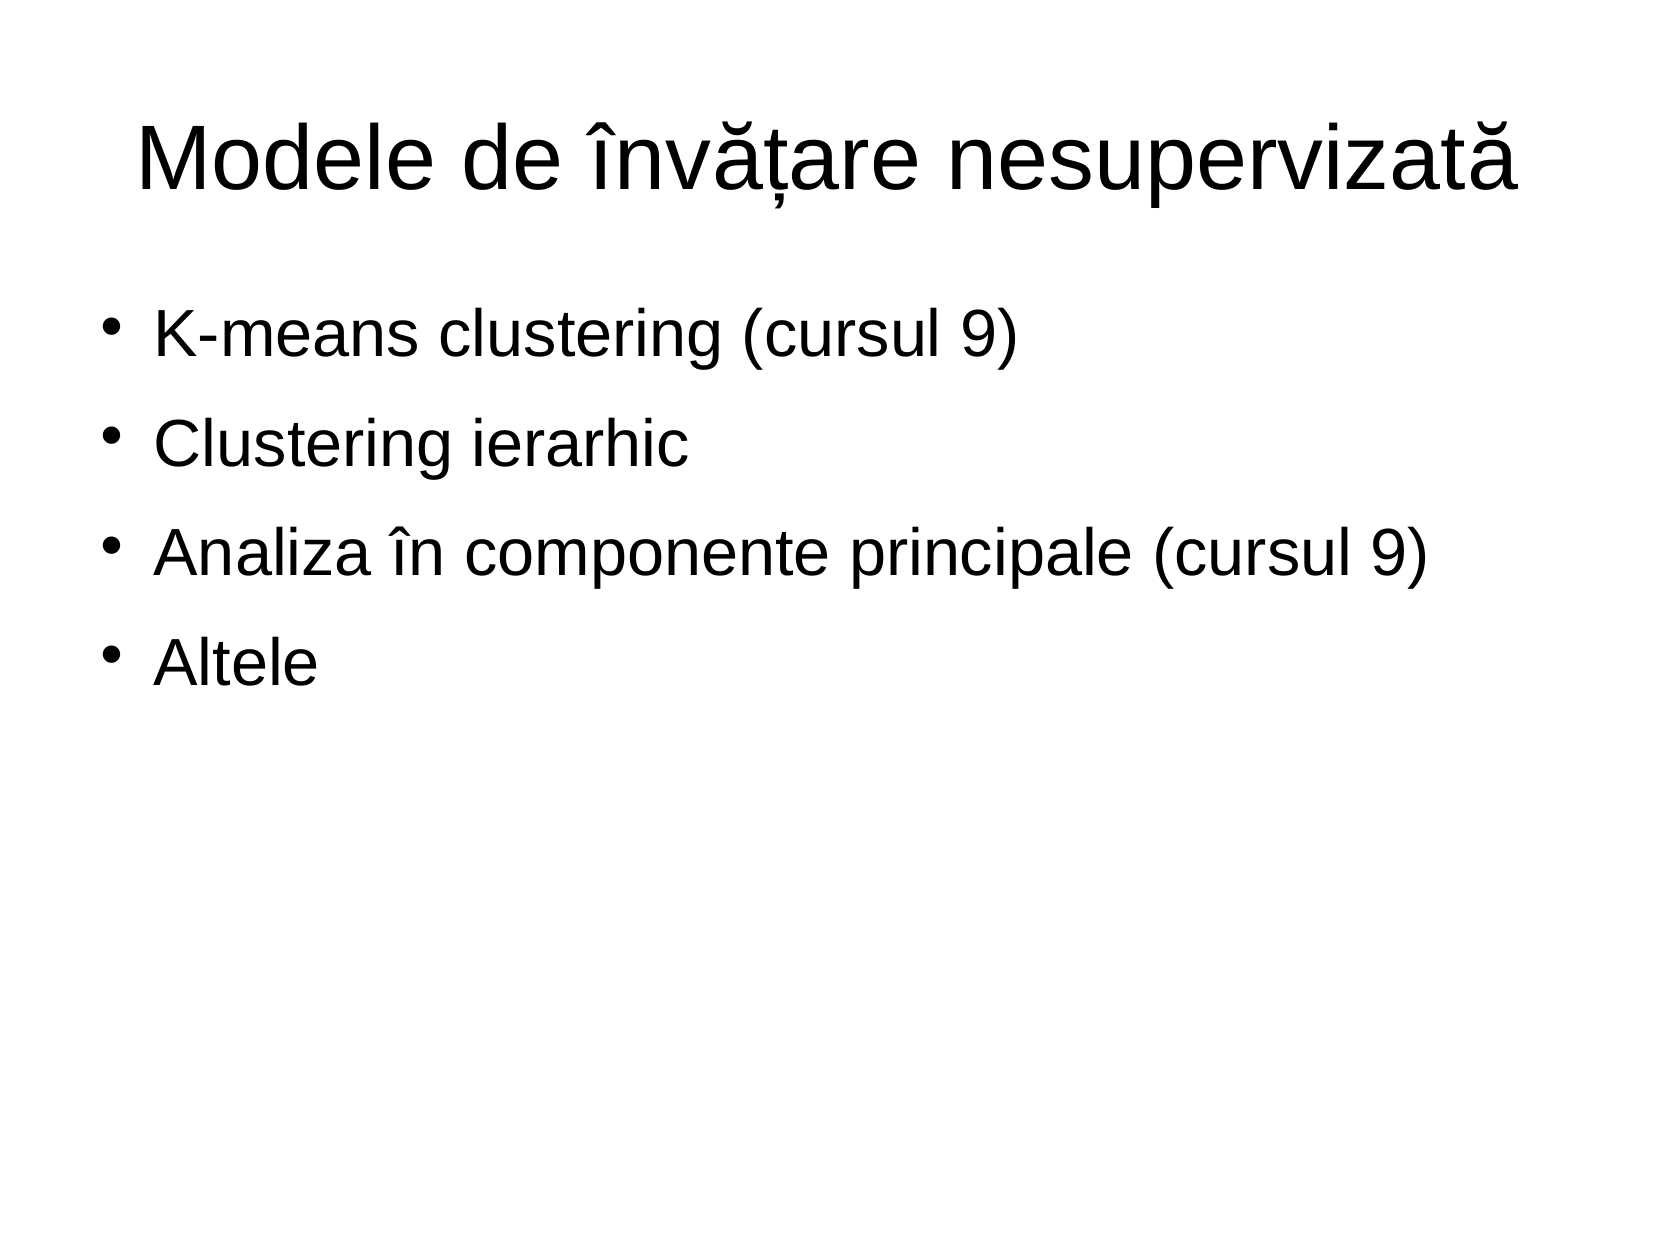

Modele de învățare nesupervizată
K-means clustering (cursul 9)
Clustering ierarhic
Analiza în componente principale (cursul 9)
Altele